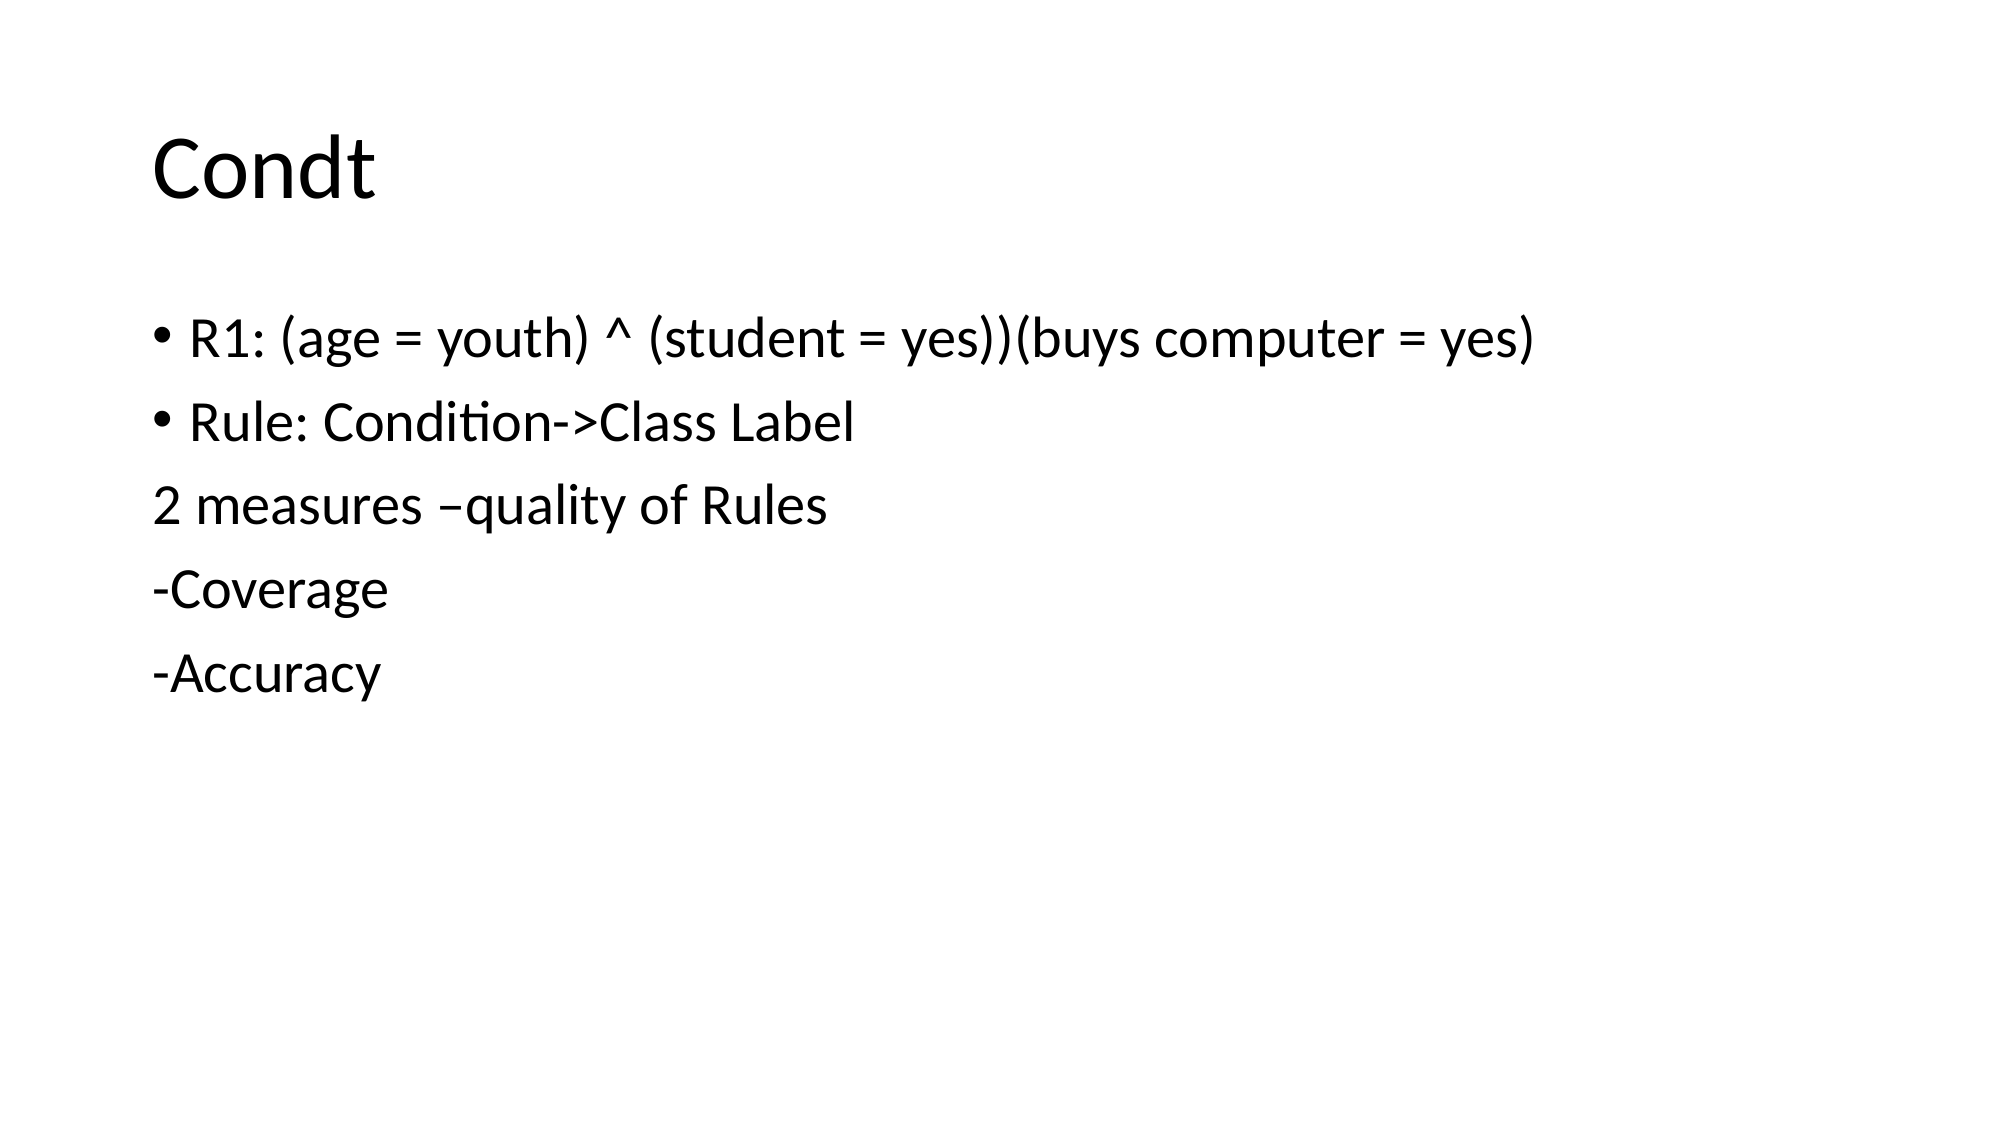

# Condt
R1: (age = youth) ^ (student = yes))(buys computer = yes)
Rule: Condition->Class Label
2 measures –quality of Rules
-Coverage
-Accuracy